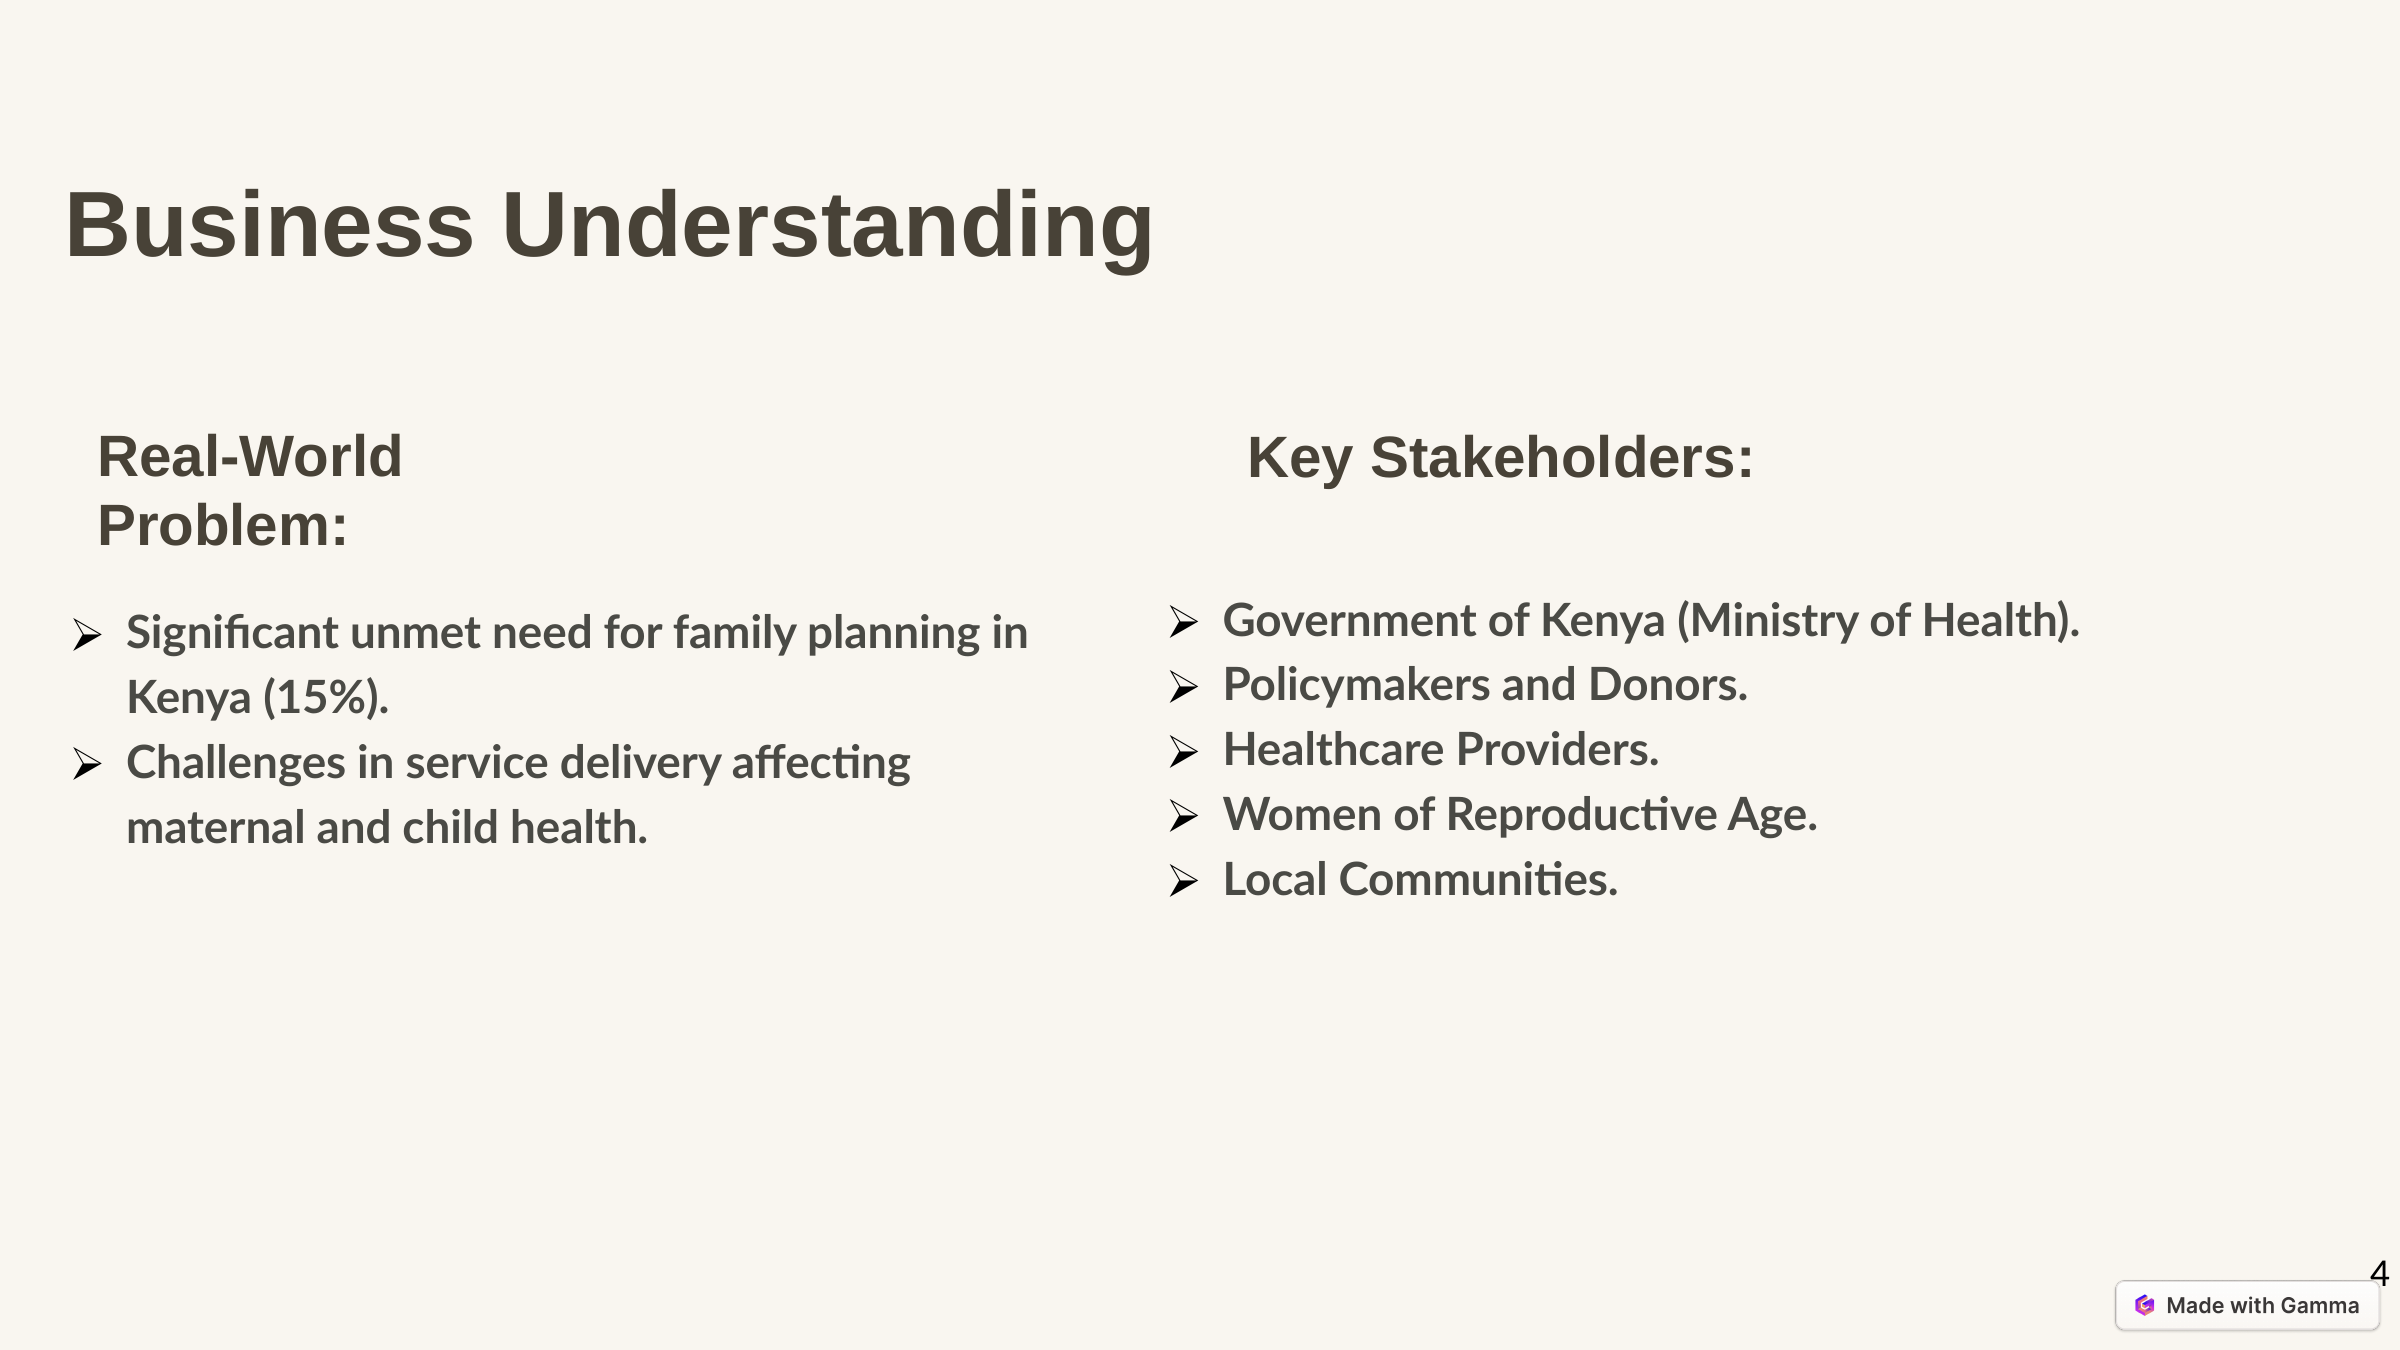

Business Understanding
Real-World Problem:
Key Stakeholders:
Government of Kenya (Ministry of Health).
Policymakers and Donors.
Healthcare Providers.
Women of Reproductive Age.
Local Communities.
Significant unmet need for family planning in Kenya (15%).
Challenges in service delivery affecting maternal and child health.
4